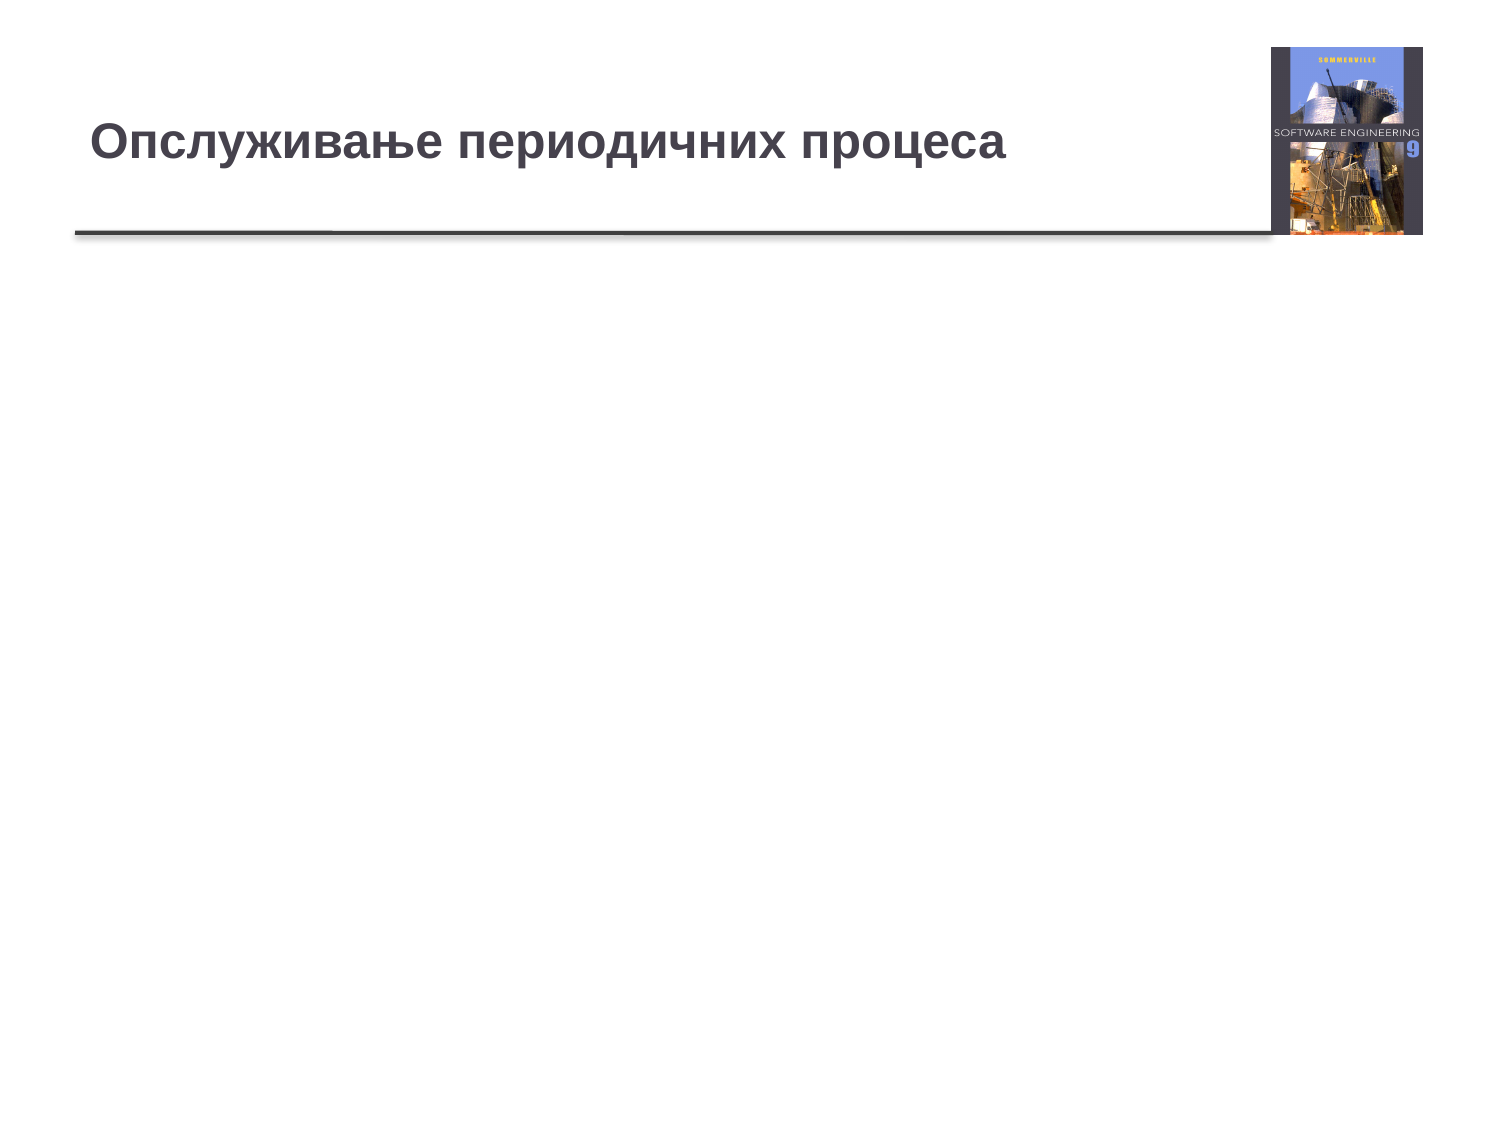

# Опслуживање периодичних процеса
У већини система реалног времена, јављаће се више класа периодичних процеса, свака са различитом периодом, временом извршавања и роком извршавања.
Сат реалног времена откуцава периодично и сваки откуцај изазива прекид током кога се периодични процеси распоређују управљачу процесима.
Управљач процесима бира процес који је спреман  за извршавање.